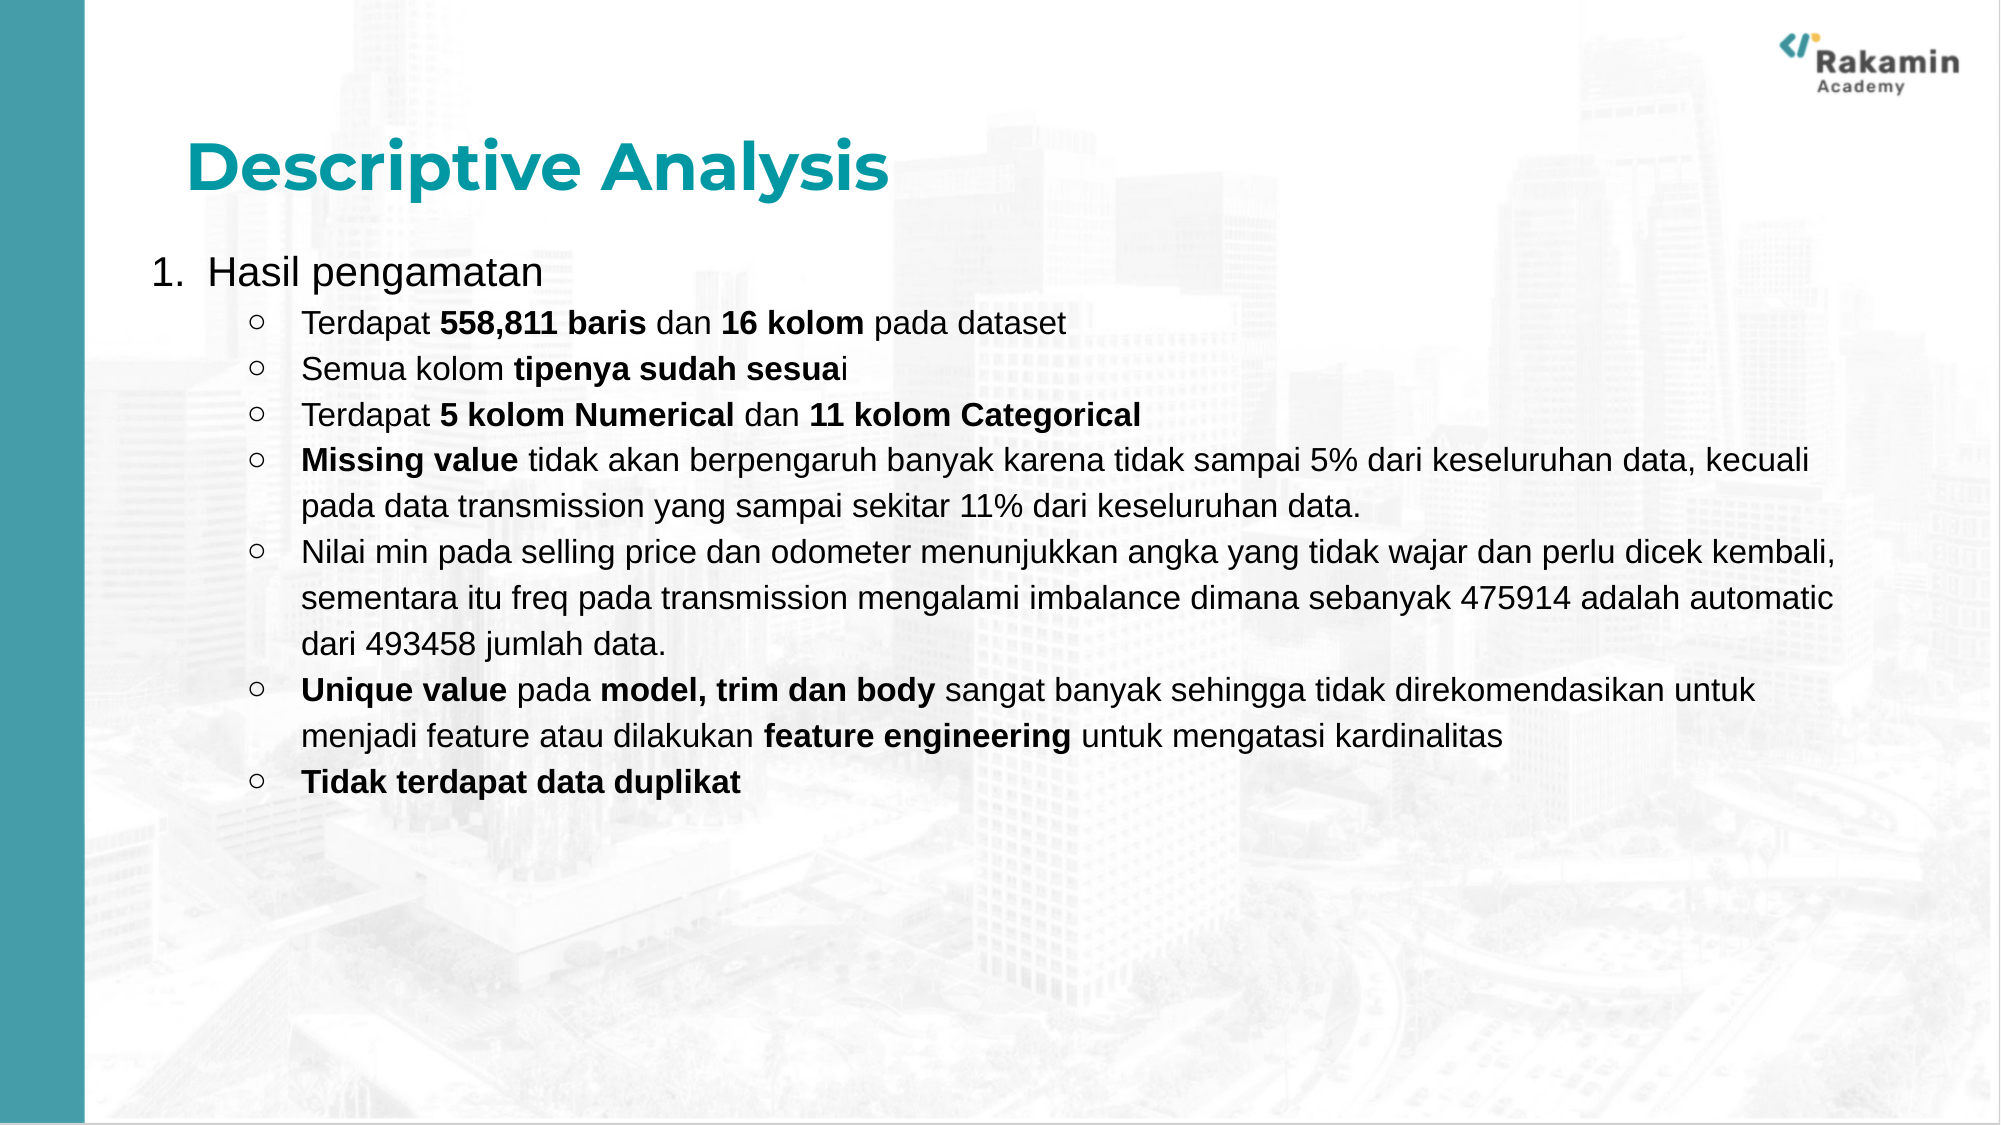

Descriptive Analysis
Hasil pengamatan
Terdapat 558,811 baris dan 16 kolom pada dataset
Semua kolom tipenya sudah sesuai
Terdapat 5 kolom Numerical dan 11 kolom Categorical
Missing value tidak akan berpengaruh banyak karena tidak sampai 5% dari keseluruhan data, kecuali pada data transmission yang sampai sekitar 11% dari keseluruhan data.
Nilai min pada selling price dan odometer menunjukkan angka yang tidak wajar dan perlu dicek kembali, sementara itu freq pada transmission mengalami imbalance dimana sebanyak 475914 adalah automatic dari 493458 jumlah data.
Unique value pada model, trim dan body sangat banyak sehingga tidak direkomendasikan untuk menjadi feature atau dilakukan feature engineering untuk mengatasi kardinalitas
Tidak terdapat data duplikat